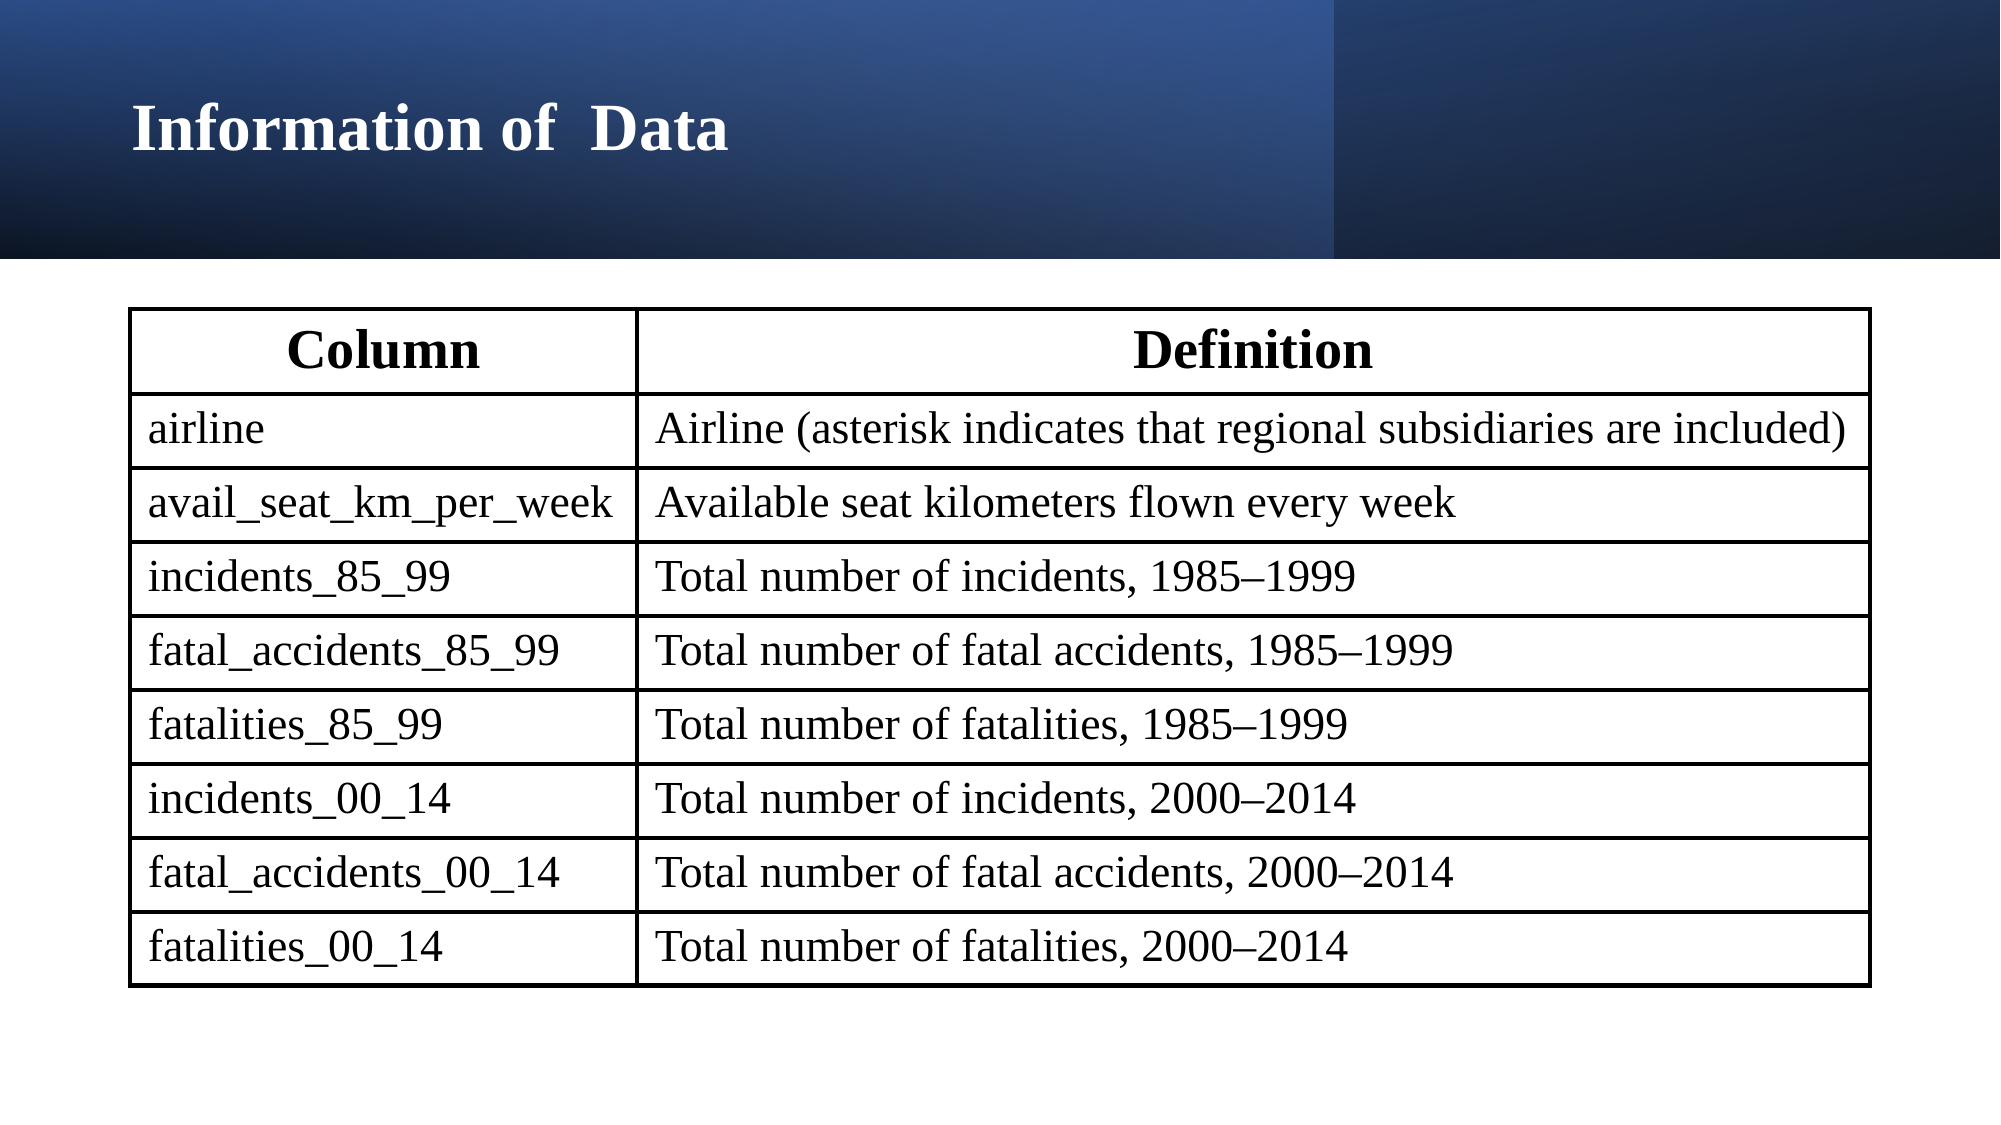

Information of  Data
| Column | Definition |
| --- | --- |
| airline | Airline (asterisk indicates that regional subsidiaries are included) |
| avail\_seat\_km\_per\_week | Available seat kilometers flown every week |
| incidents\_85\_99 | Total number of incidents, 1985–1999 |
| fatal\_accidents\_85\_99 | Total number of fatal accidents, 1985–1999 |
| fatalities\_85\_99 | Total number of fatalities, 1985–1999 |
| incidents\_00\_14 | Total number of incidents, 2000–2014 |
| fatal\_accidents\_00\_14 | Total number of fatal accidents, 2000–2014 |
| fatalities\_00\_14 | Total number of fatalities, 2000–2014 |